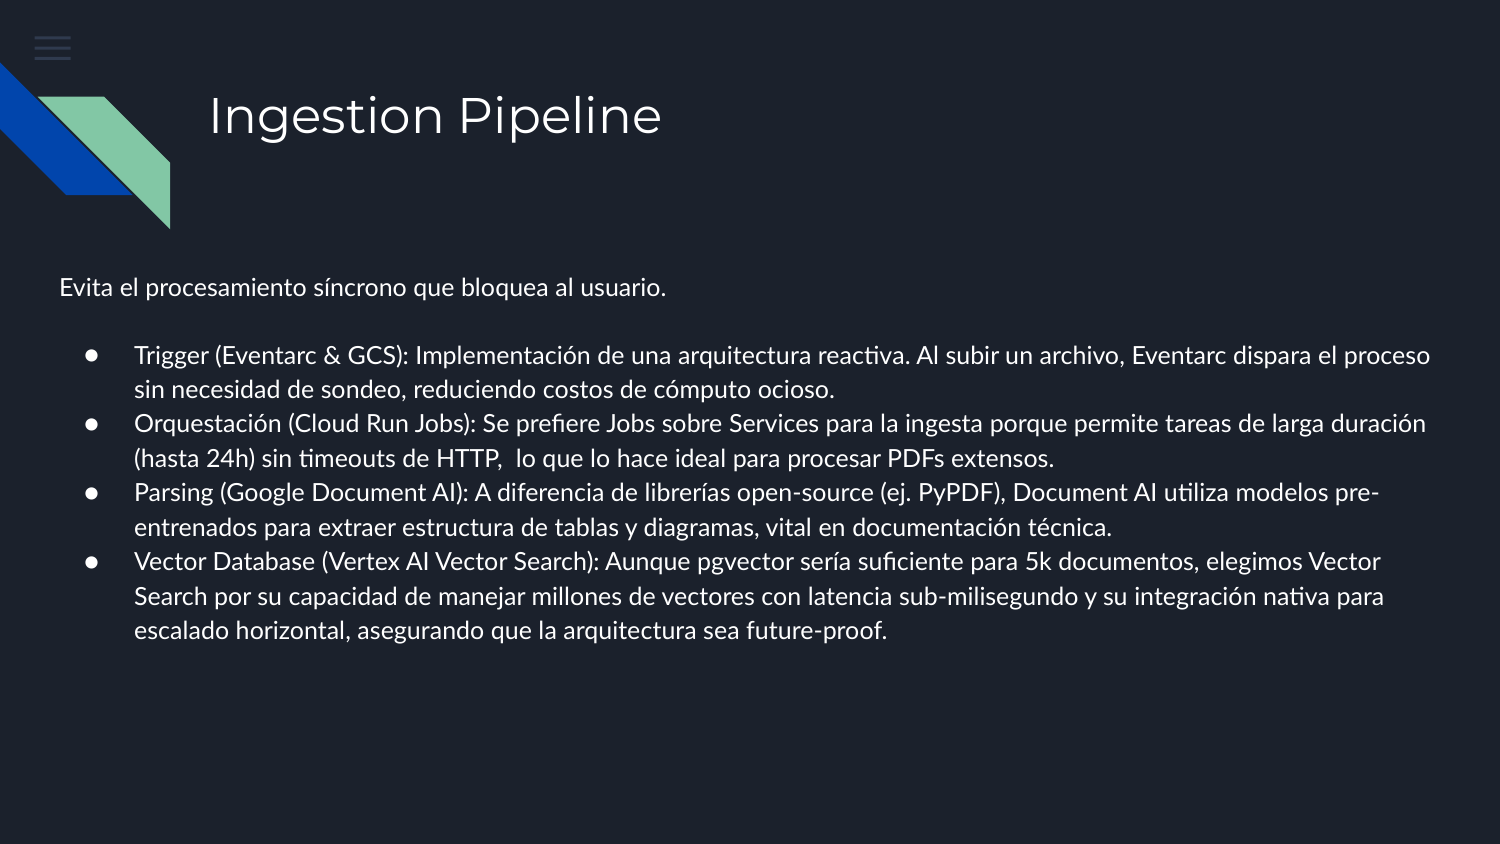

# Ingestion Pipeline
Evita el procesamiento síncrono que bloquea al usuario.
Trigger (Eventarc & GCS): Implementación de una arquitectura reactiva. Al subir un archivo, Eventarc dispara el proceso sin necesidad de sondeo, reduciendo costos de cómputo ocioso.
Orquestación (Cloud Run Jobs): Se prefiere Jobs sobre Services para la ingesta porque permite tareas de larga duración (hasta 24h) sin timeouts de HTTP,  lo que lo hace ideal para procesar PDFs extensos.
Parsing (Google Document AI): A diferencia de librerías open-source (ej. PyPDF), Document AI utiliza modelos pre-entrenados para extraer estructura de tablas y diagramas, vital en documentación técnica.
Vector Database (Vertex AI Vector Search): Aunque pgvector sería suficiente para 5k documentos, elegimos Vector Search por su capacidad de manejar millones de vectores con latencia sub-milisegundo y su integración nativa para escalado horizontal, asegurando que la arquitectura sea future-proof.